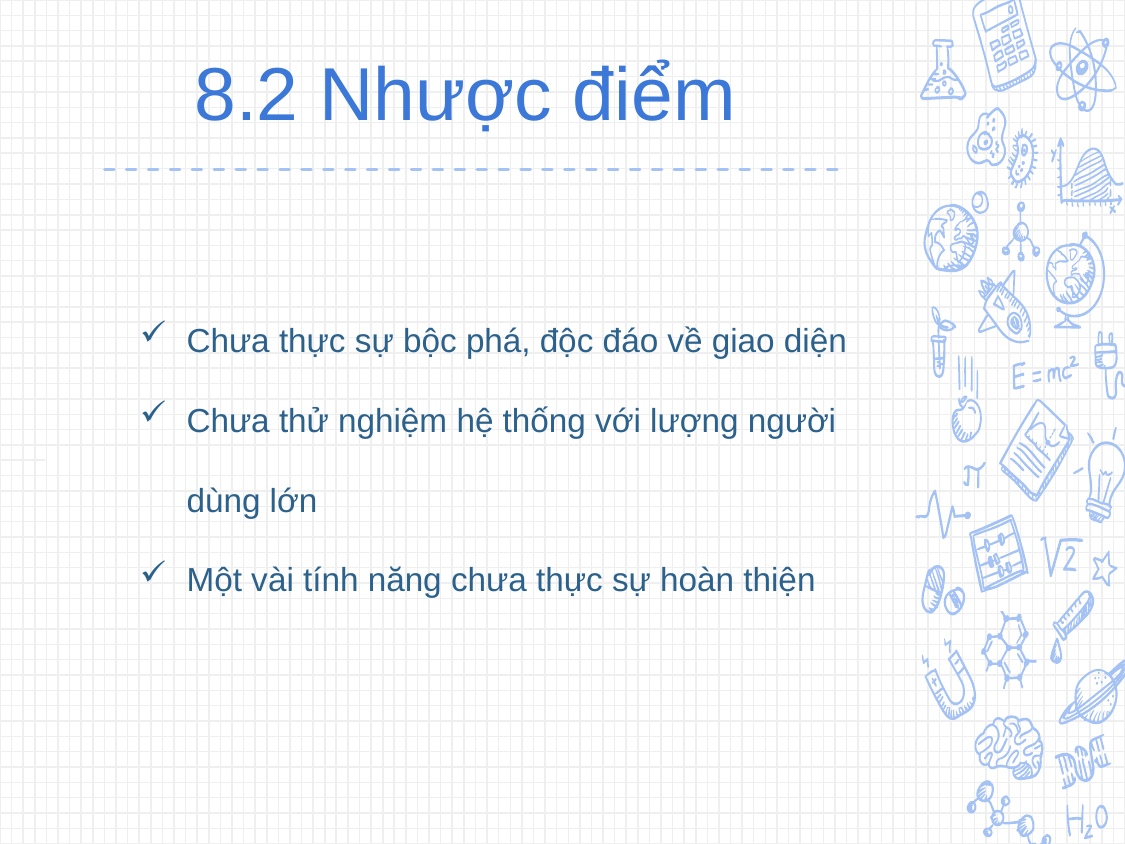

# 8.2 Nhược điểm
Chưa thực sự bộc phá, độc đáo về giao diện
Chưa thử nghiệm hệ thống với lượng người dùng lớn
Một vài tính năng chưa thực sự hoàn thiện